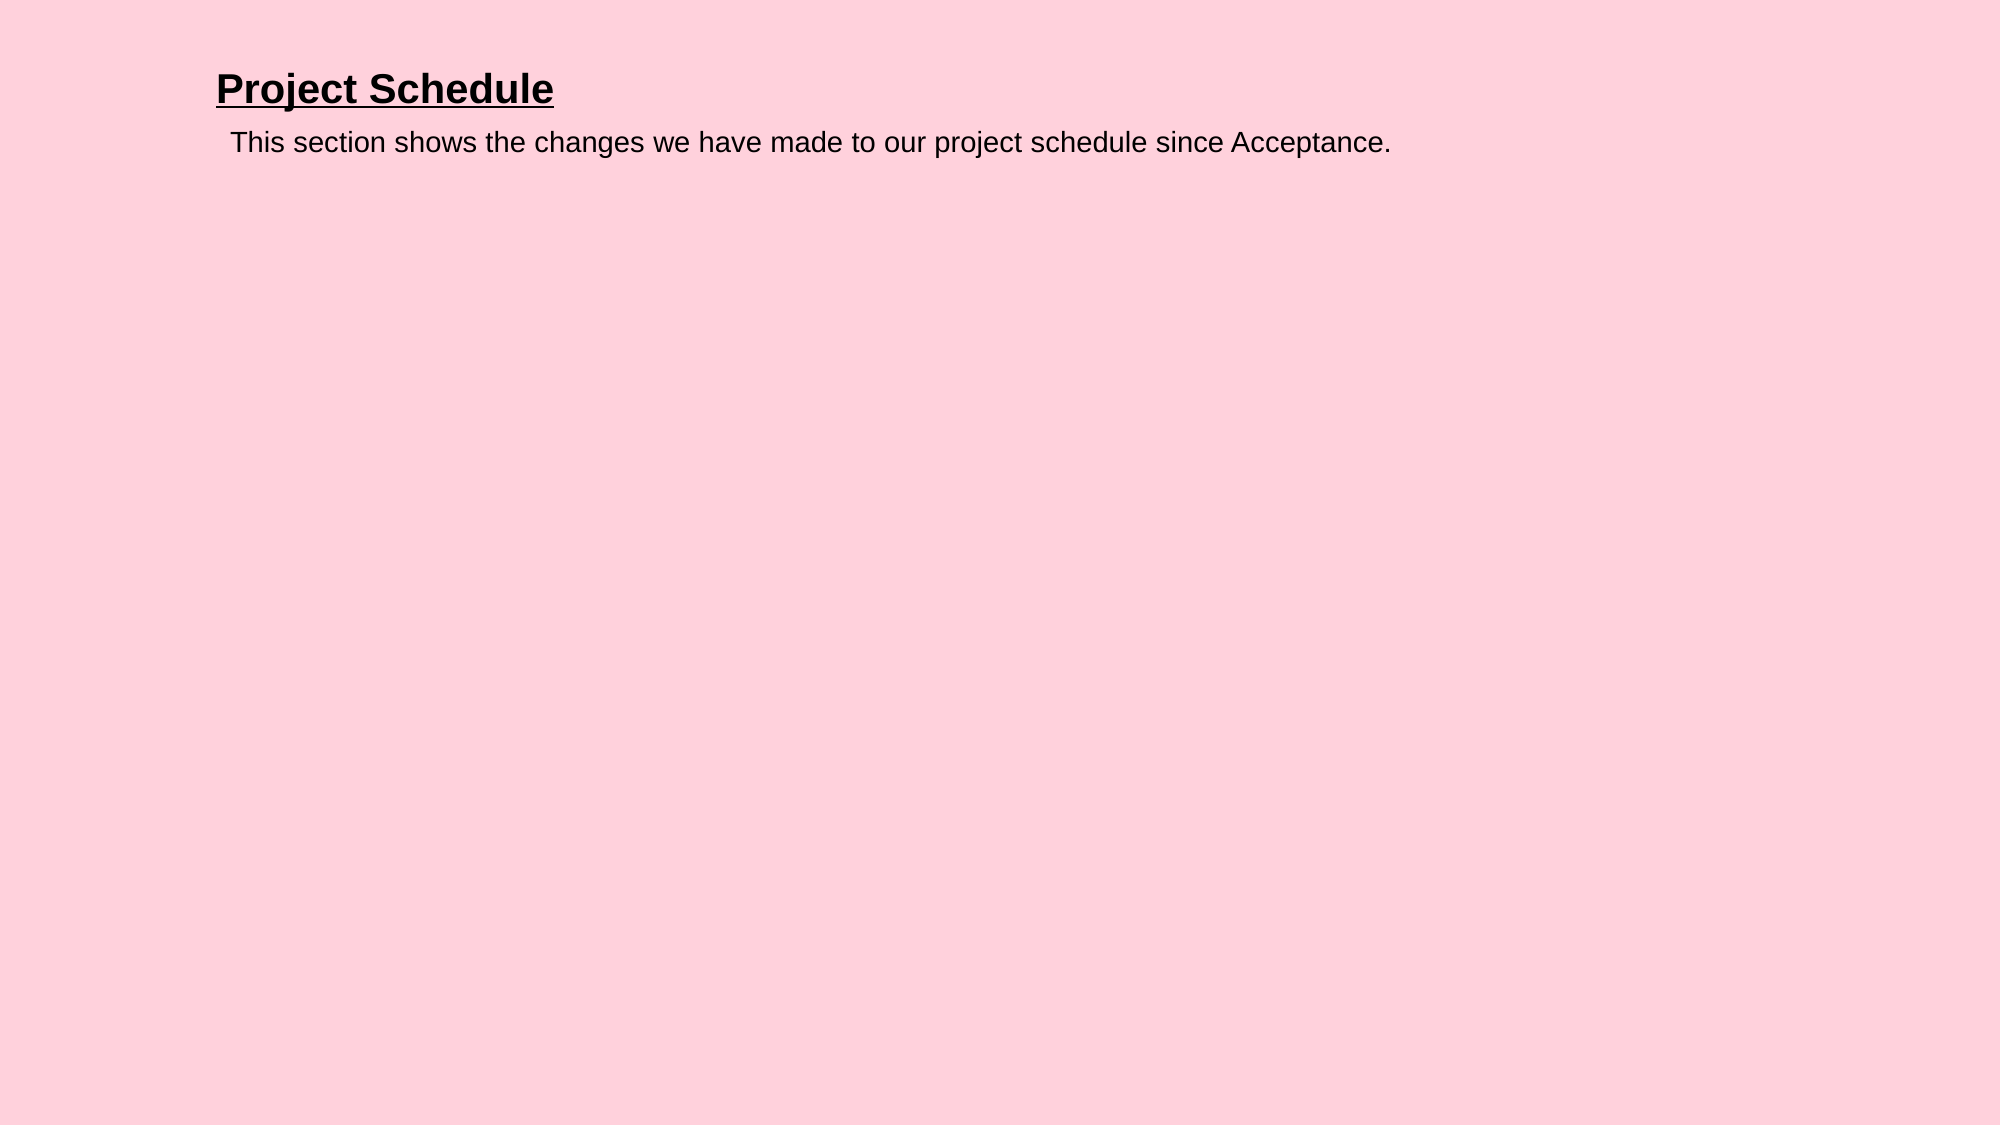

Project Schedule
This section shows the changes we have made to our project schedule since Acceptance.